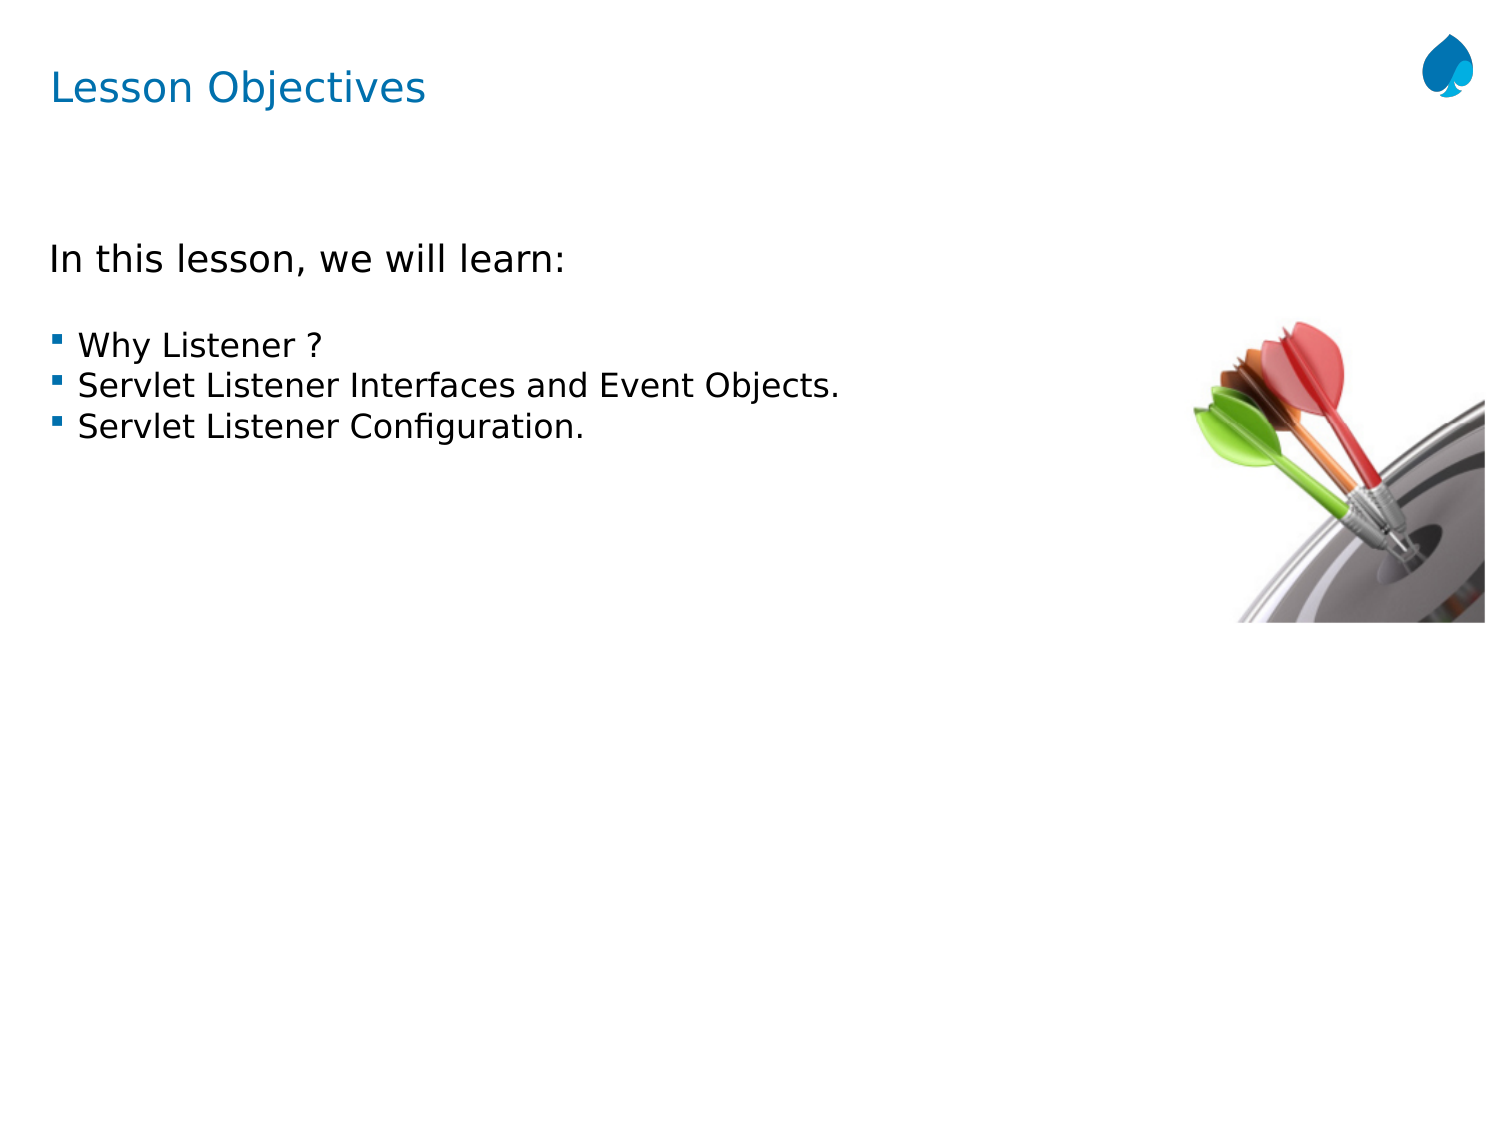

# Lesson Objectives
In this lesson, we will learn:

Why Listener ?
Servlet Listener Interfaces and Event Objects.
Servlet Listener Configuration.